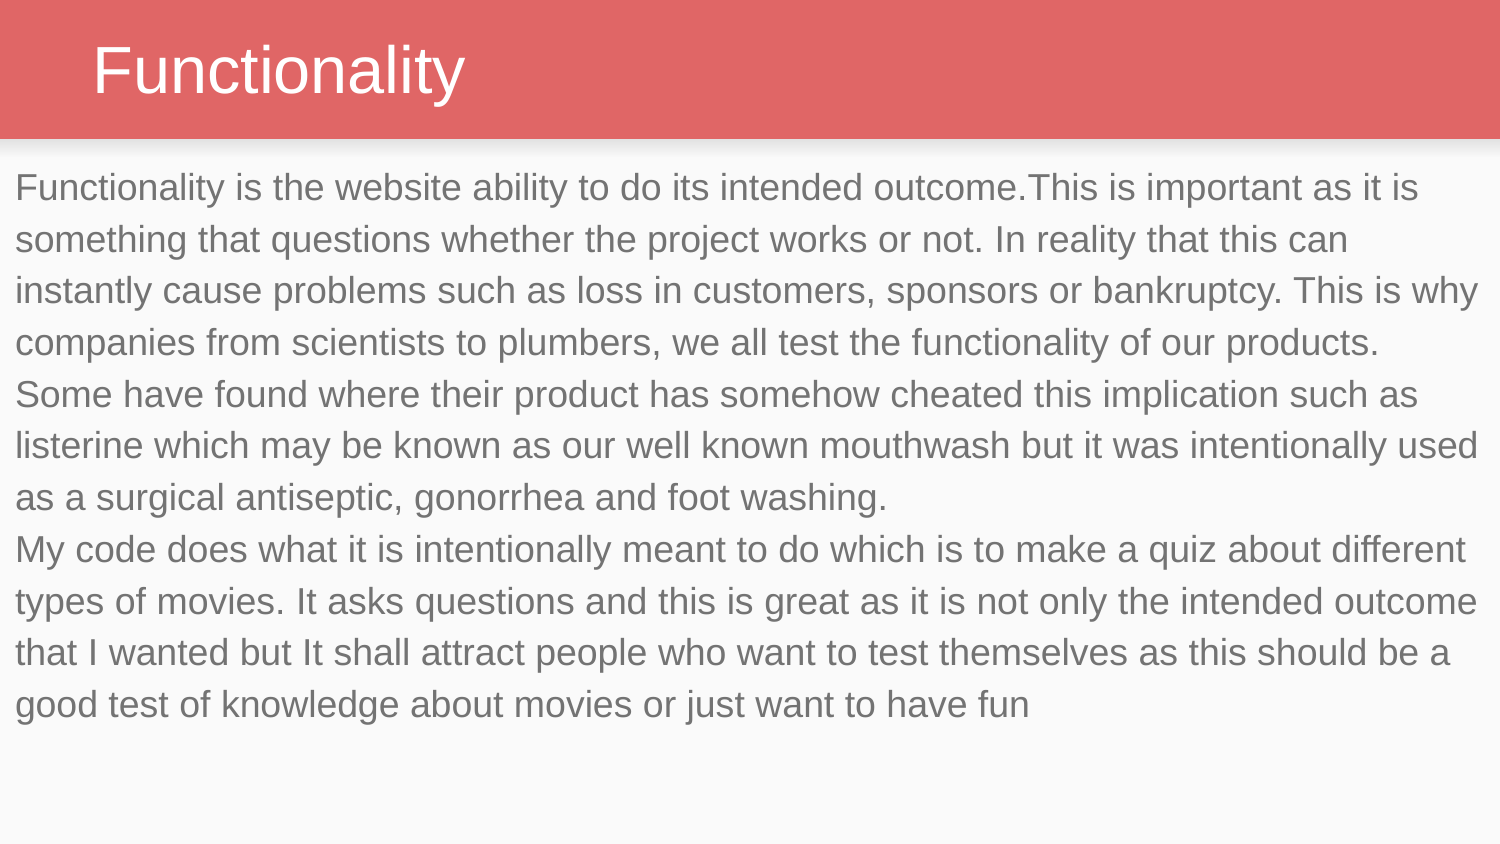

# Functionality
Functionality is the website ability to do its intended outcome.This is important as it is something that questions whether the project works or not. In reality that this can instantly cause problems such as loss in customers, sponsors or bankruptcy. This is why companies from scientists to plumbers, we all test the functionality of our products. Some have found where their product has somehow cheated this implication such as listerine which may be known as our well known mouthwash but it was intentionally used as a surgical antiseptic, gonorrhea and foot washing.
My code does what it is intentionally meant to do which is to make a quiz about different types of movies. It asks questions and this is great as it is not only the intended outcome that I wanted but It shall attract people who want to test themselves as this should be a good test of knowledge about movies or just want to have fun